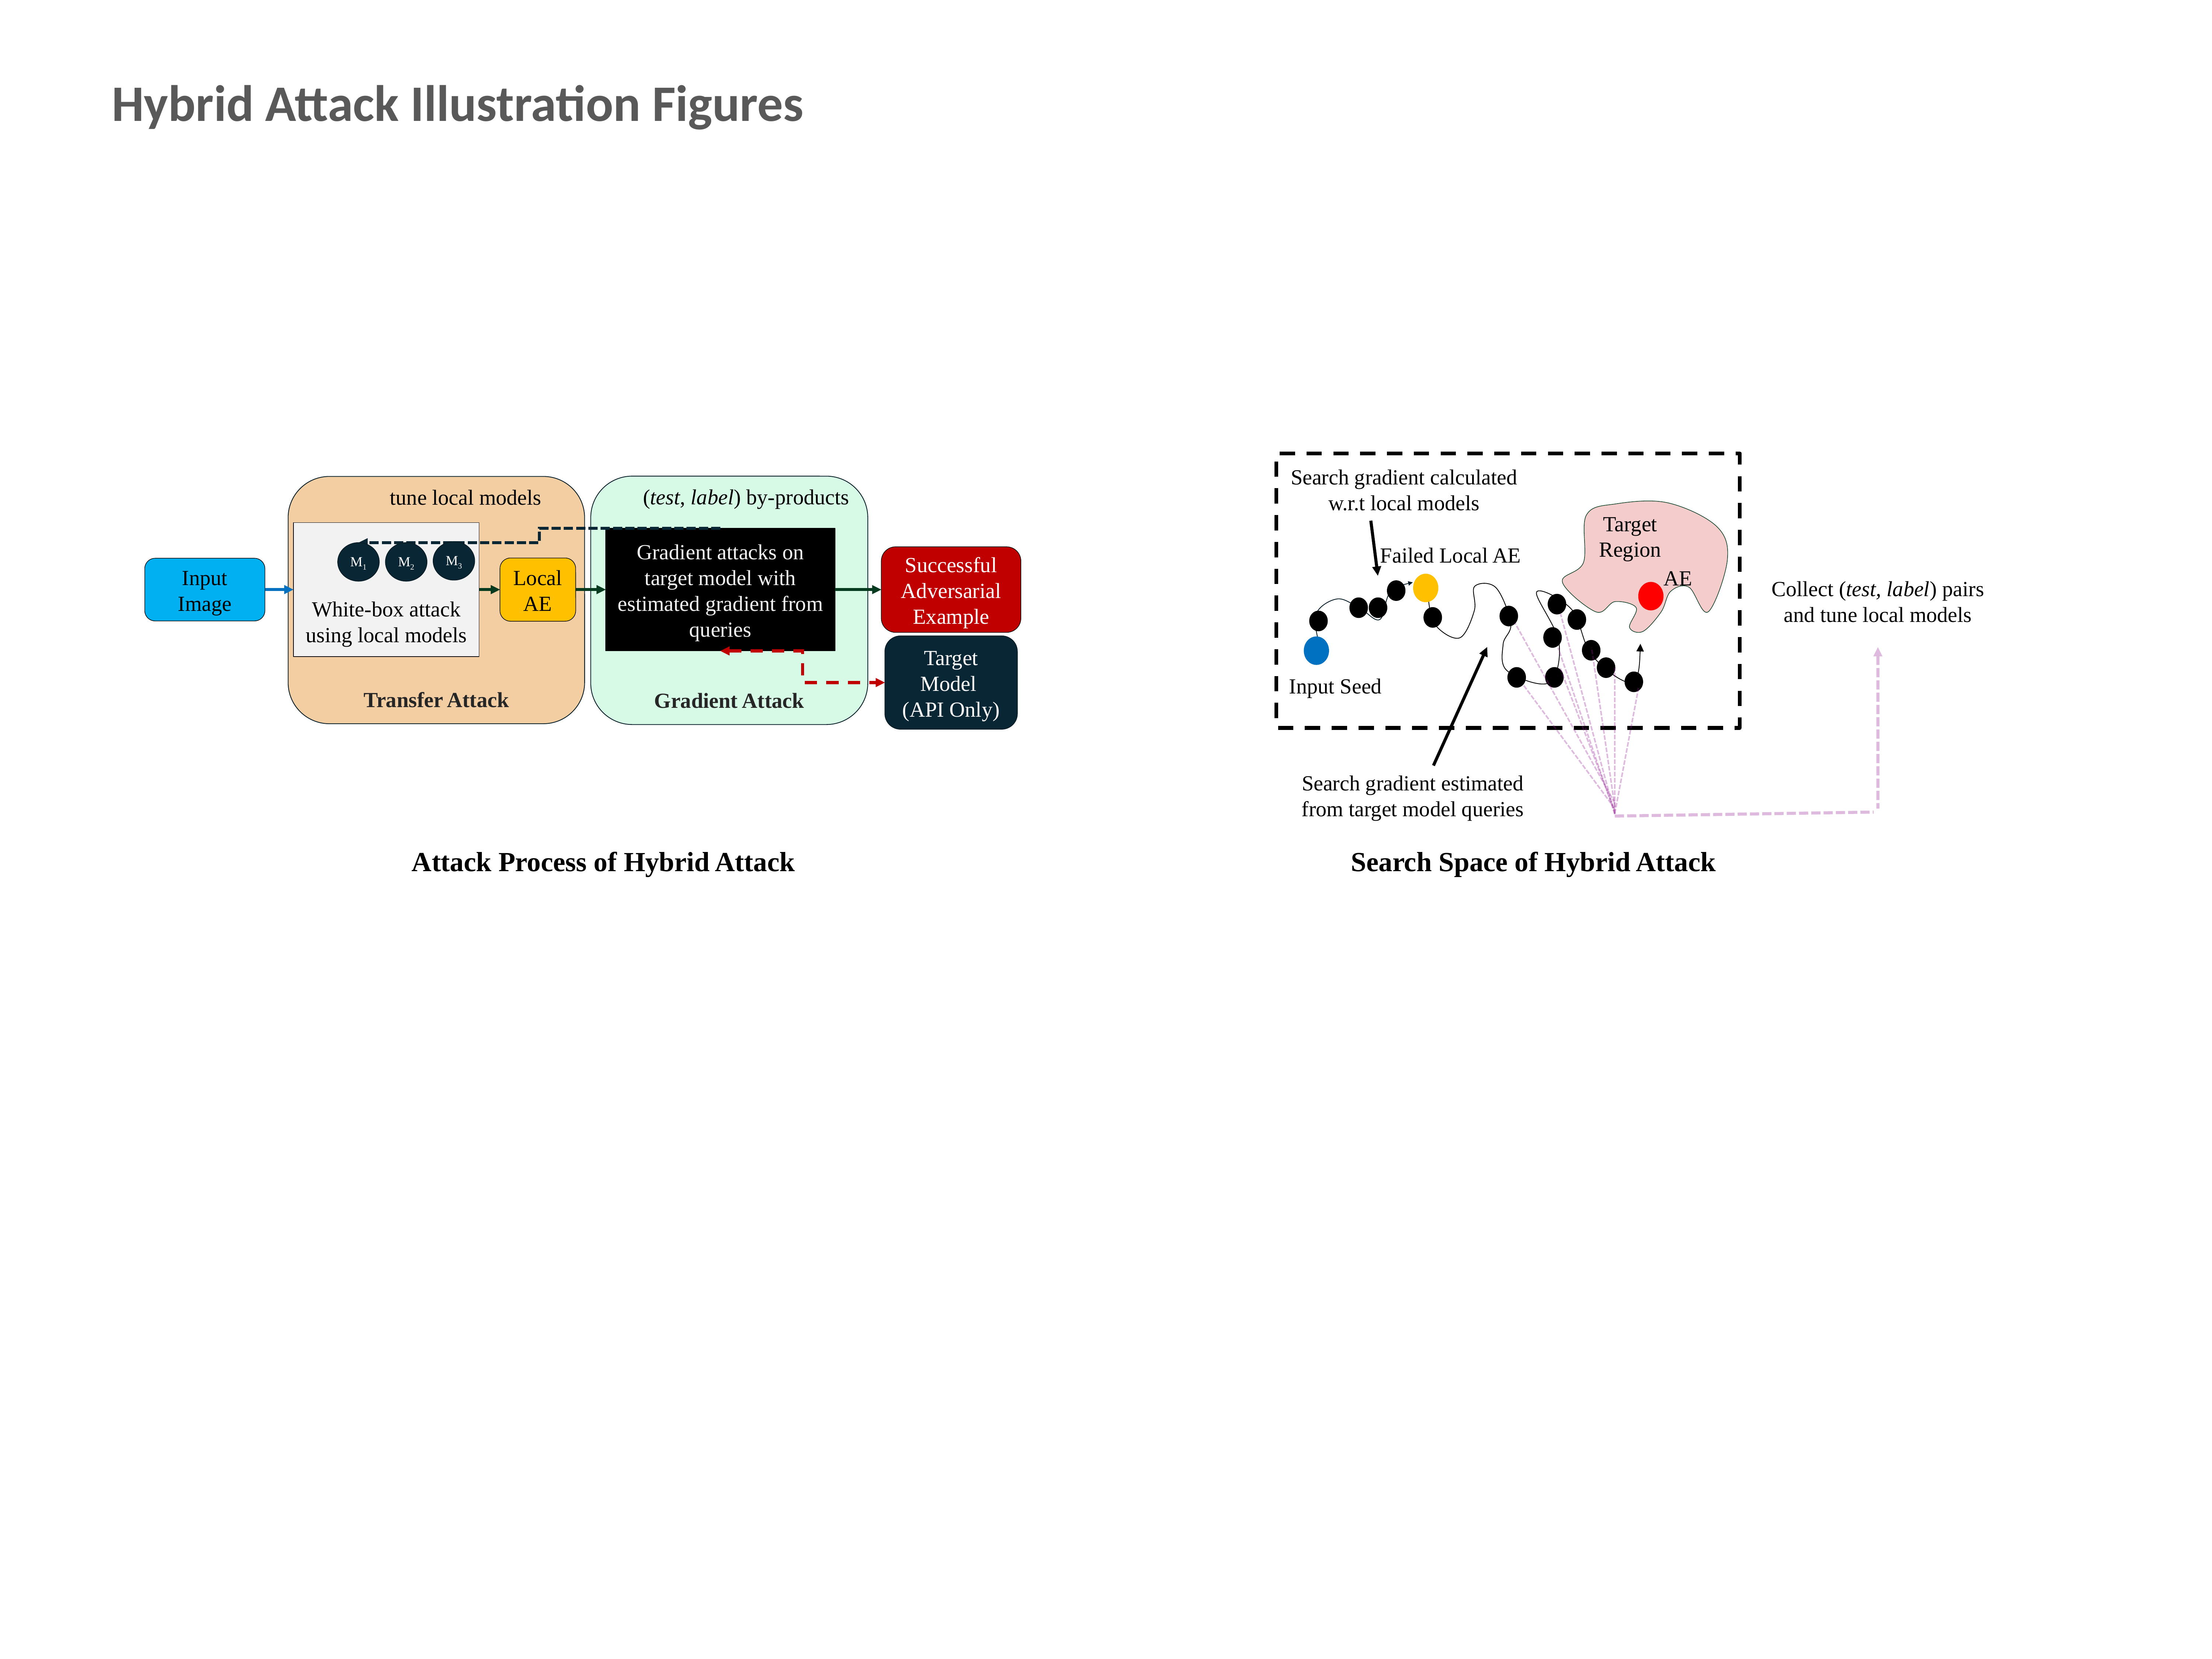

# Hybrid Attack Illustration Figures

Search gradient calculated w.r.t local models
Failed Local AE

Input Seed

Target Region
AE

Search gradient estimated from target model queries
Collect (test, label) pairs and tune local models

Search Space of Hybrid Attack
Gradient Attack
Transfer Attack
(test, label) by-products
tune local models

White-box attack using local models
Gradient attacks on target model with estimated gradient from queries
M3
M1
M2
Successful Adversarial Example
Local AE
Input Image
Target Model
(API Only)
Attack Process of Hybrid Attack